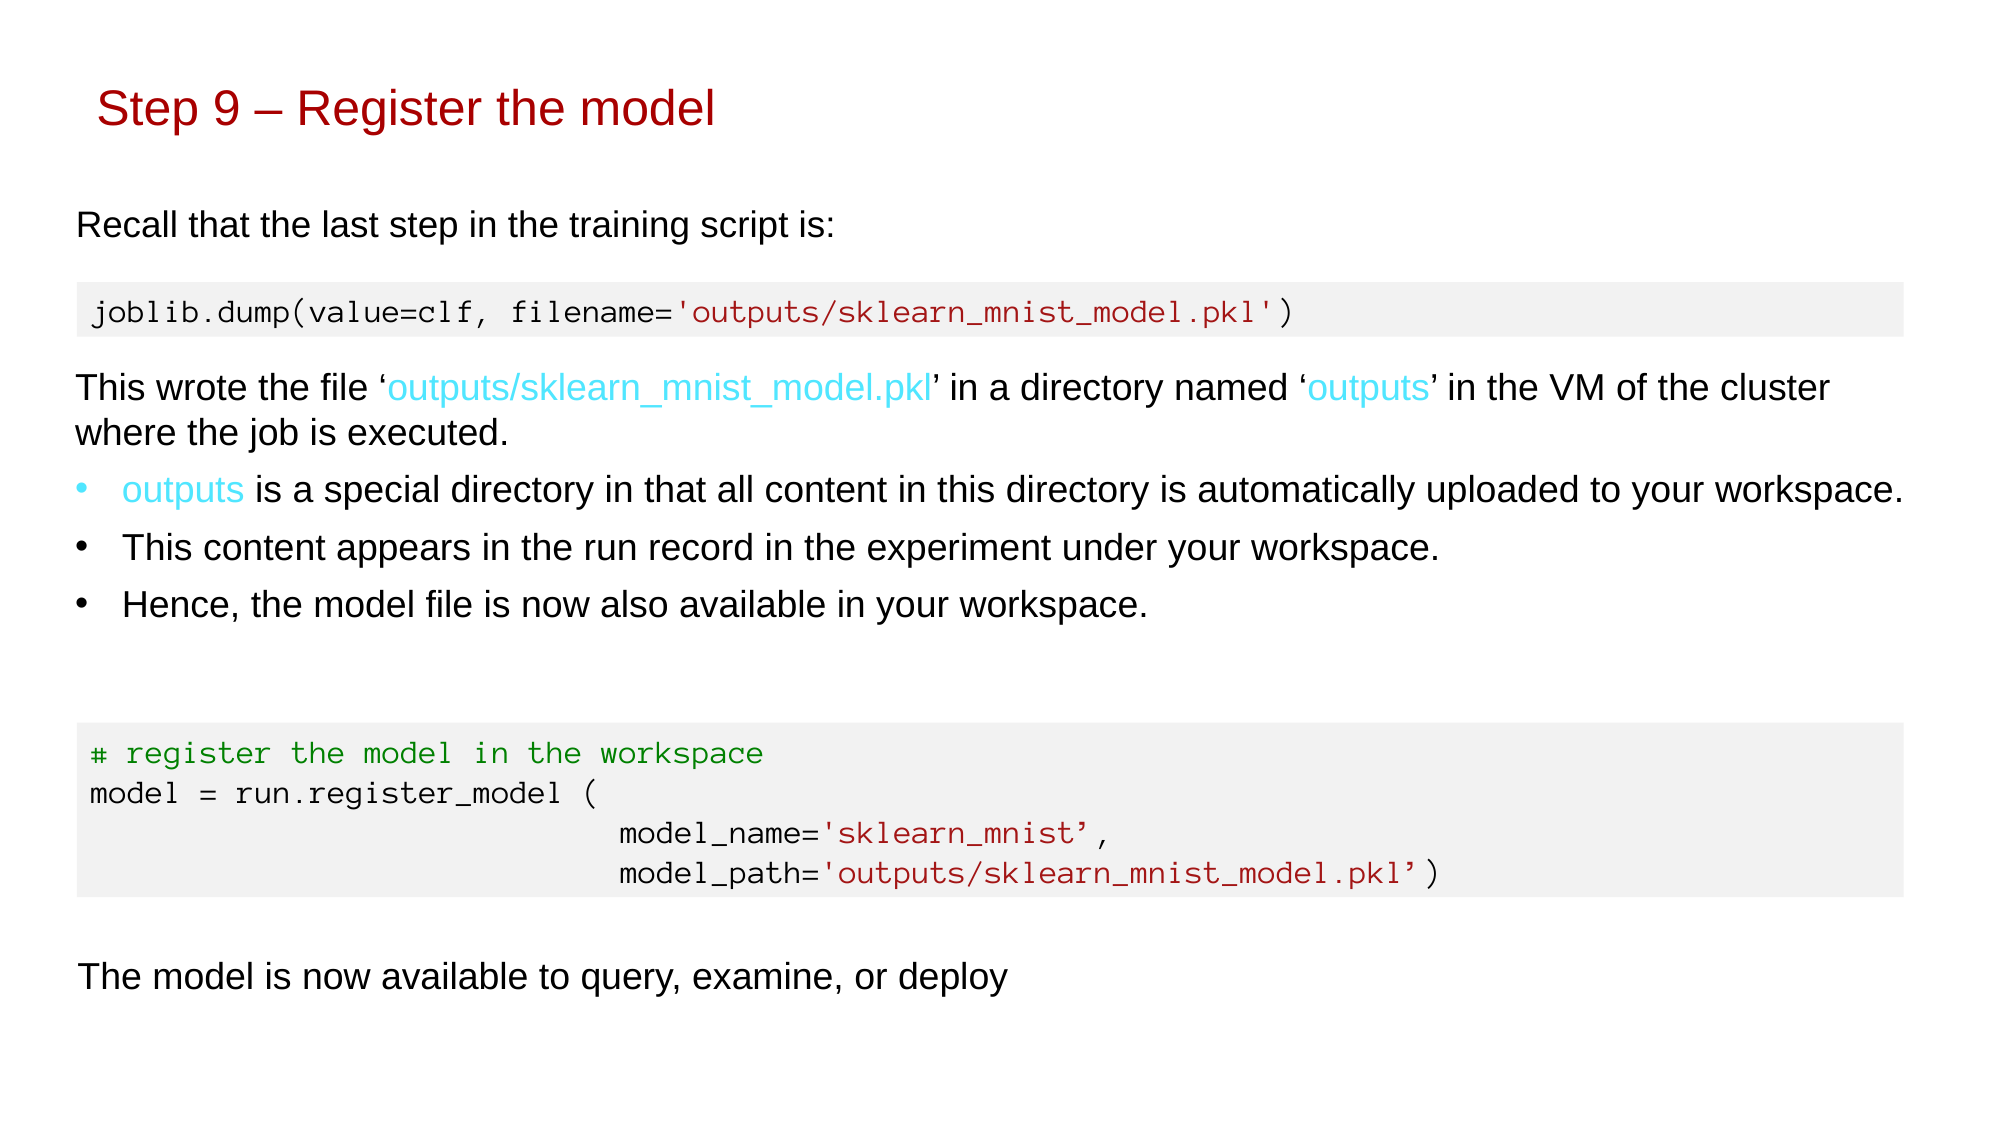

Step 9 – Register the model
Recall that the last step in the training script is:
joblib.dump(value=clf, filename='outputs/sklearn_mnist_model.pkl')
This wrote the file ‘outputs/sklearn_mnist_model.pkl’ in a directory named ‘outputs’ in the VM of the cluster where the job is executed.
outputs is a special directory in that all content in this directory is automatically uploaded to your workspace.
This content appears in the run record in the experiment under your workspace.
Hence, the model file is now also available in your workspace.
# register the model in the workspace
model = run.register_model (
                             model_name='sklearn_mnist’,
                             model_path='outputs/sklearn_mnist_model.pkl’)
The model is now available to query, examine, or deploy